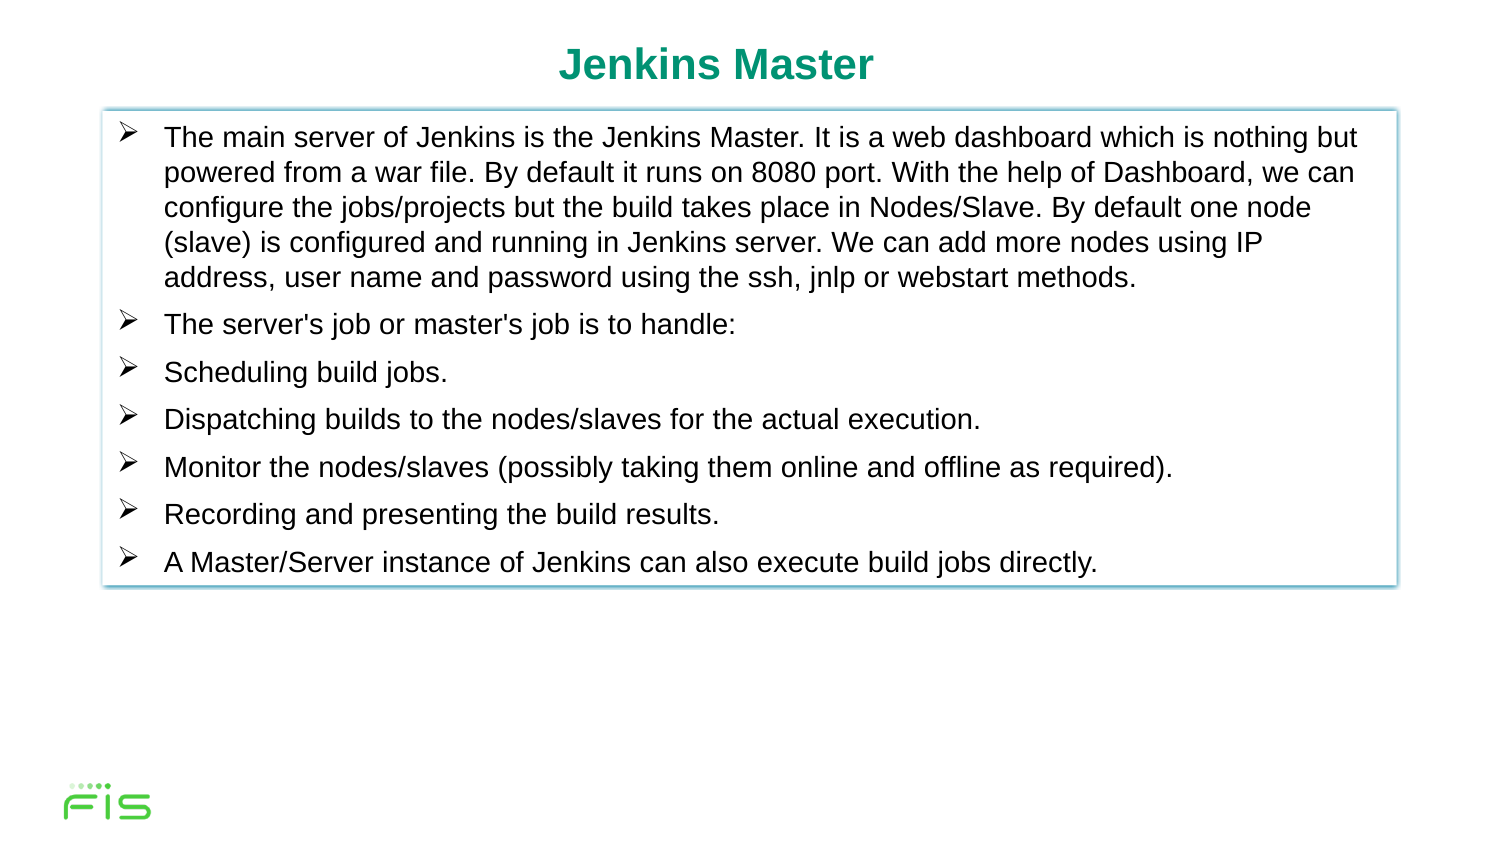

# Jenkins Master
The main server of Jenkins is the Jenkins Master. It is a web dashboard which is nothing but powered from a war file. By default it runs on 8080 port. With the help of Dashboard, we can configure the jobs/projects but the build takes place in Nodes/Slave. By default one node (slave) is configured and running in Jenkins server. We can add more nodes using IP address, user name and password using the ssh, jnlp or webstart methods.
The server's job or master's job is to handle:
Scheduling build jobs.
Dispatching builds to the nodes/slaves for the actual execution.
Monitor the nodes/slaves (possibly taking them online and offline as required).
Recording and presenting the build results.
A Master/Server instance of Jenkins can also execute build jobs directly.
9